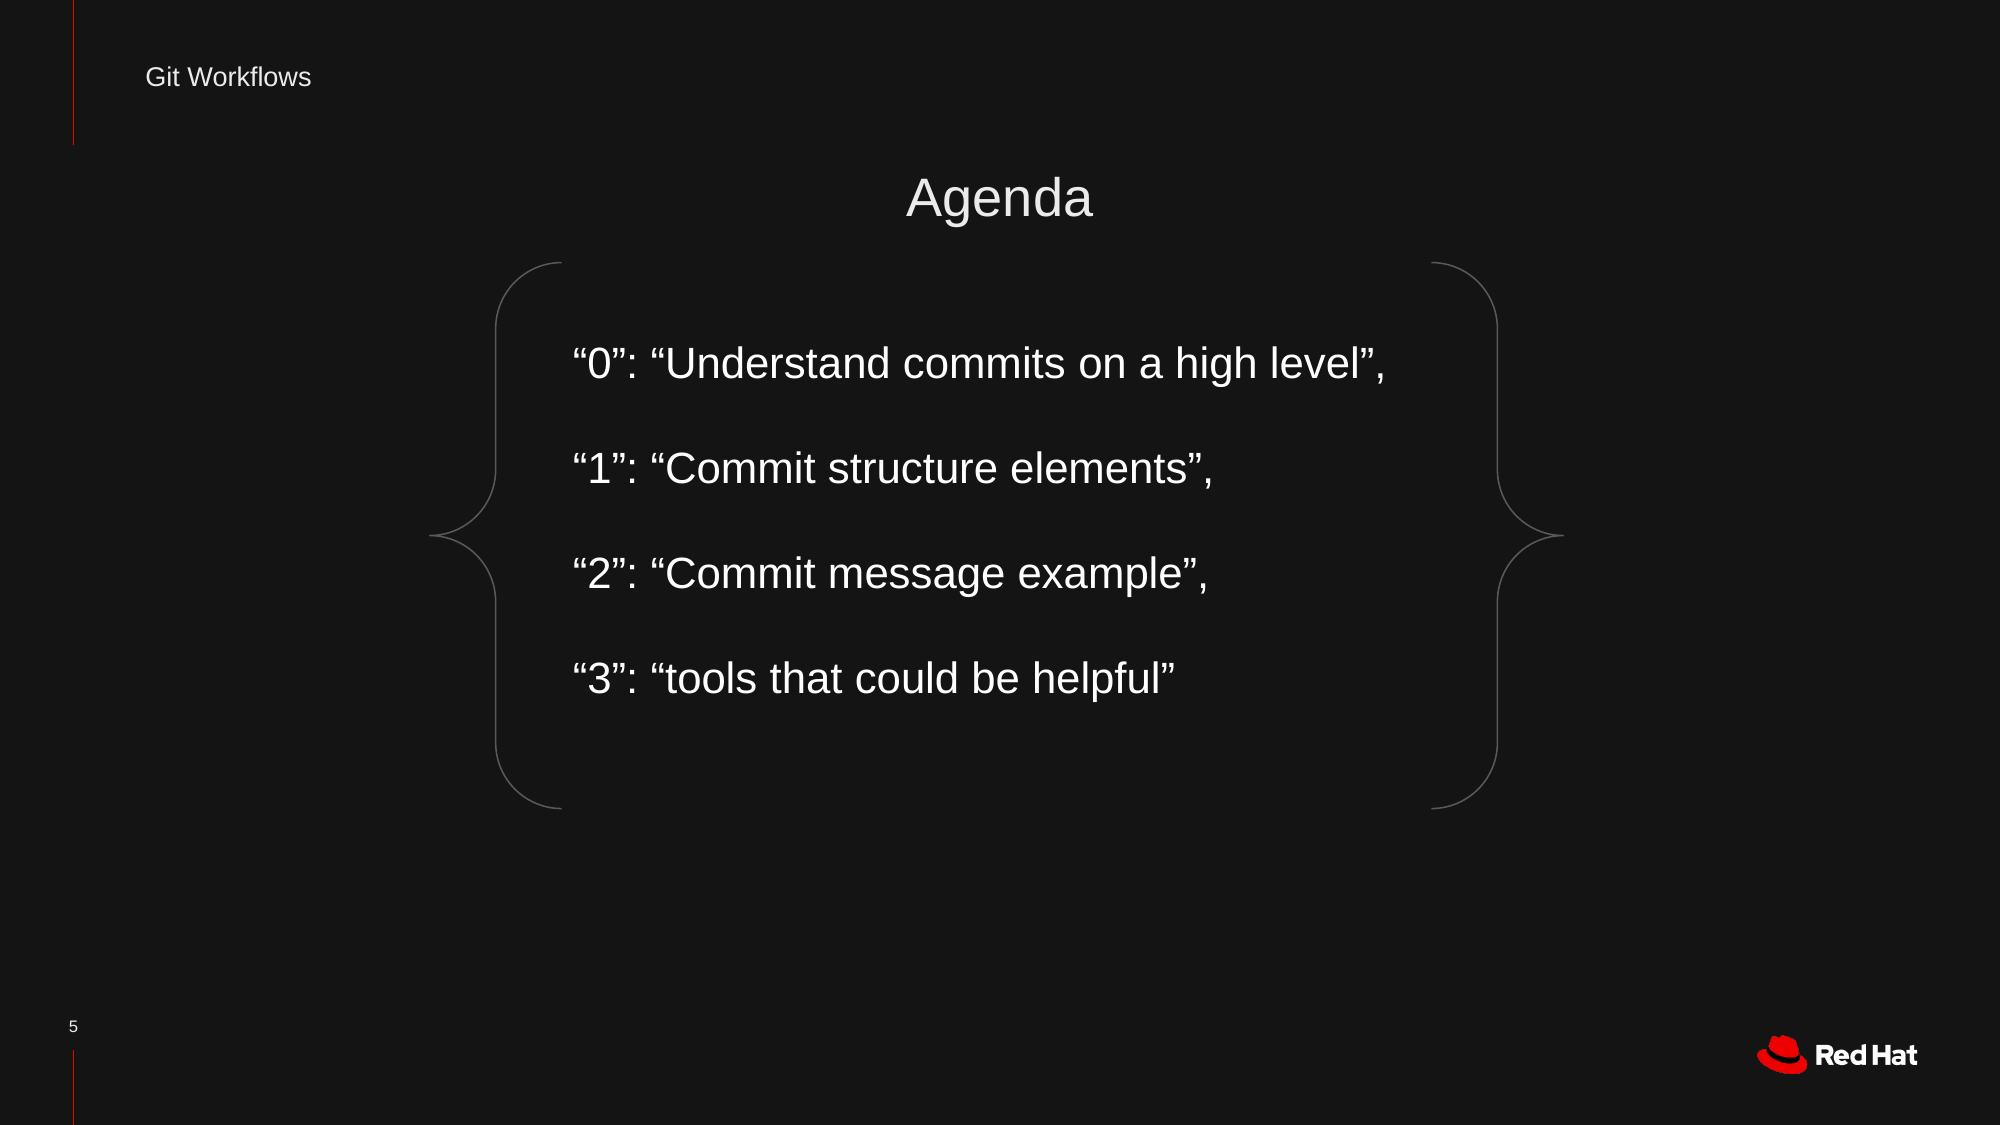

Git Workflows
# Agenda

“0”: “Understand commits on a high level”,

“1”: “Commit structure elements”,

“2”: “Commit message example”,

“3”: “tools that could be helpful”
5